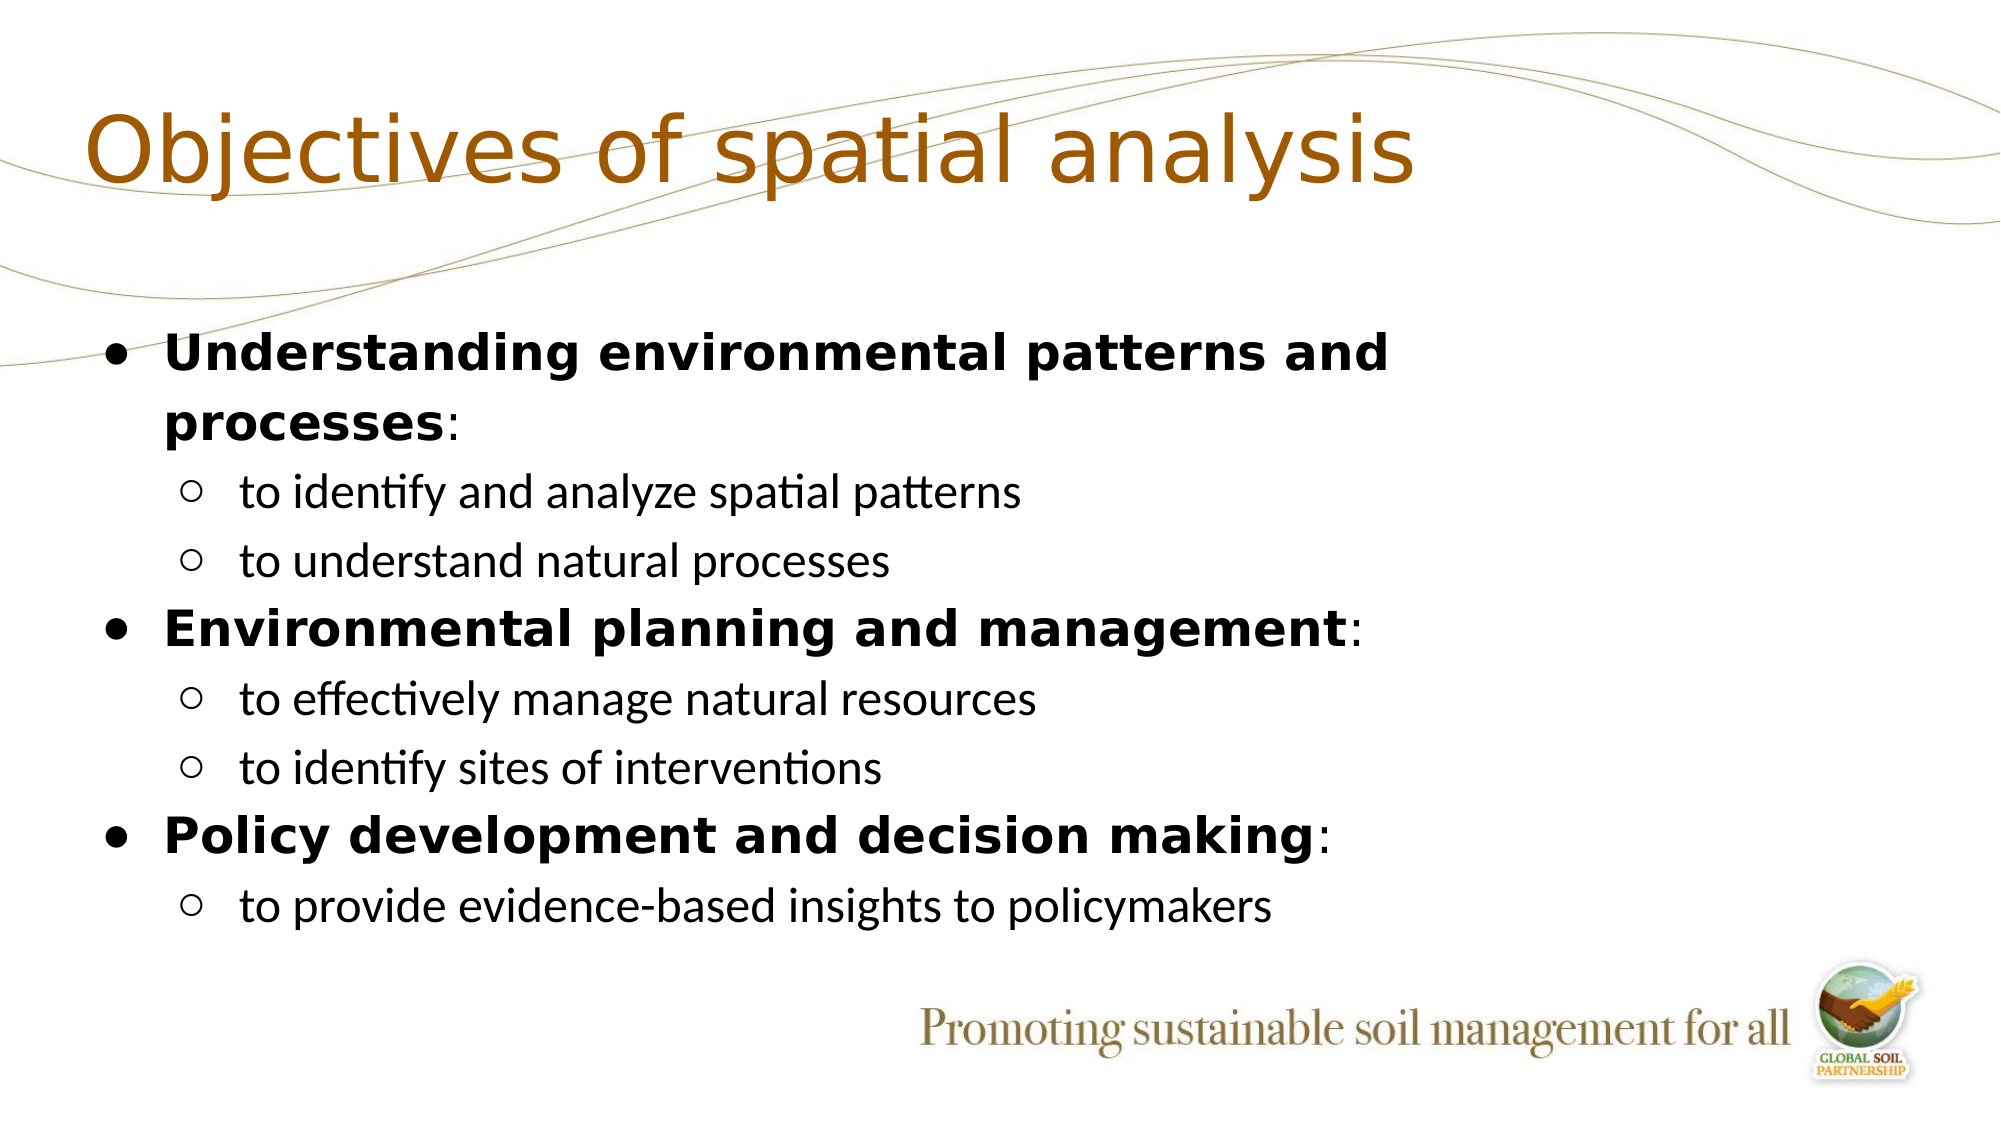

# Objectives of spatial analysis

Understanding environmental patterns and processes:
to identify and analyze spatial patterns
to understand natural processes
Environmental planning and management:
to effectively manage natural resources
to identify sites of interventions
Policy development and decision making:
to provide evidence-based insights to policymakers
3